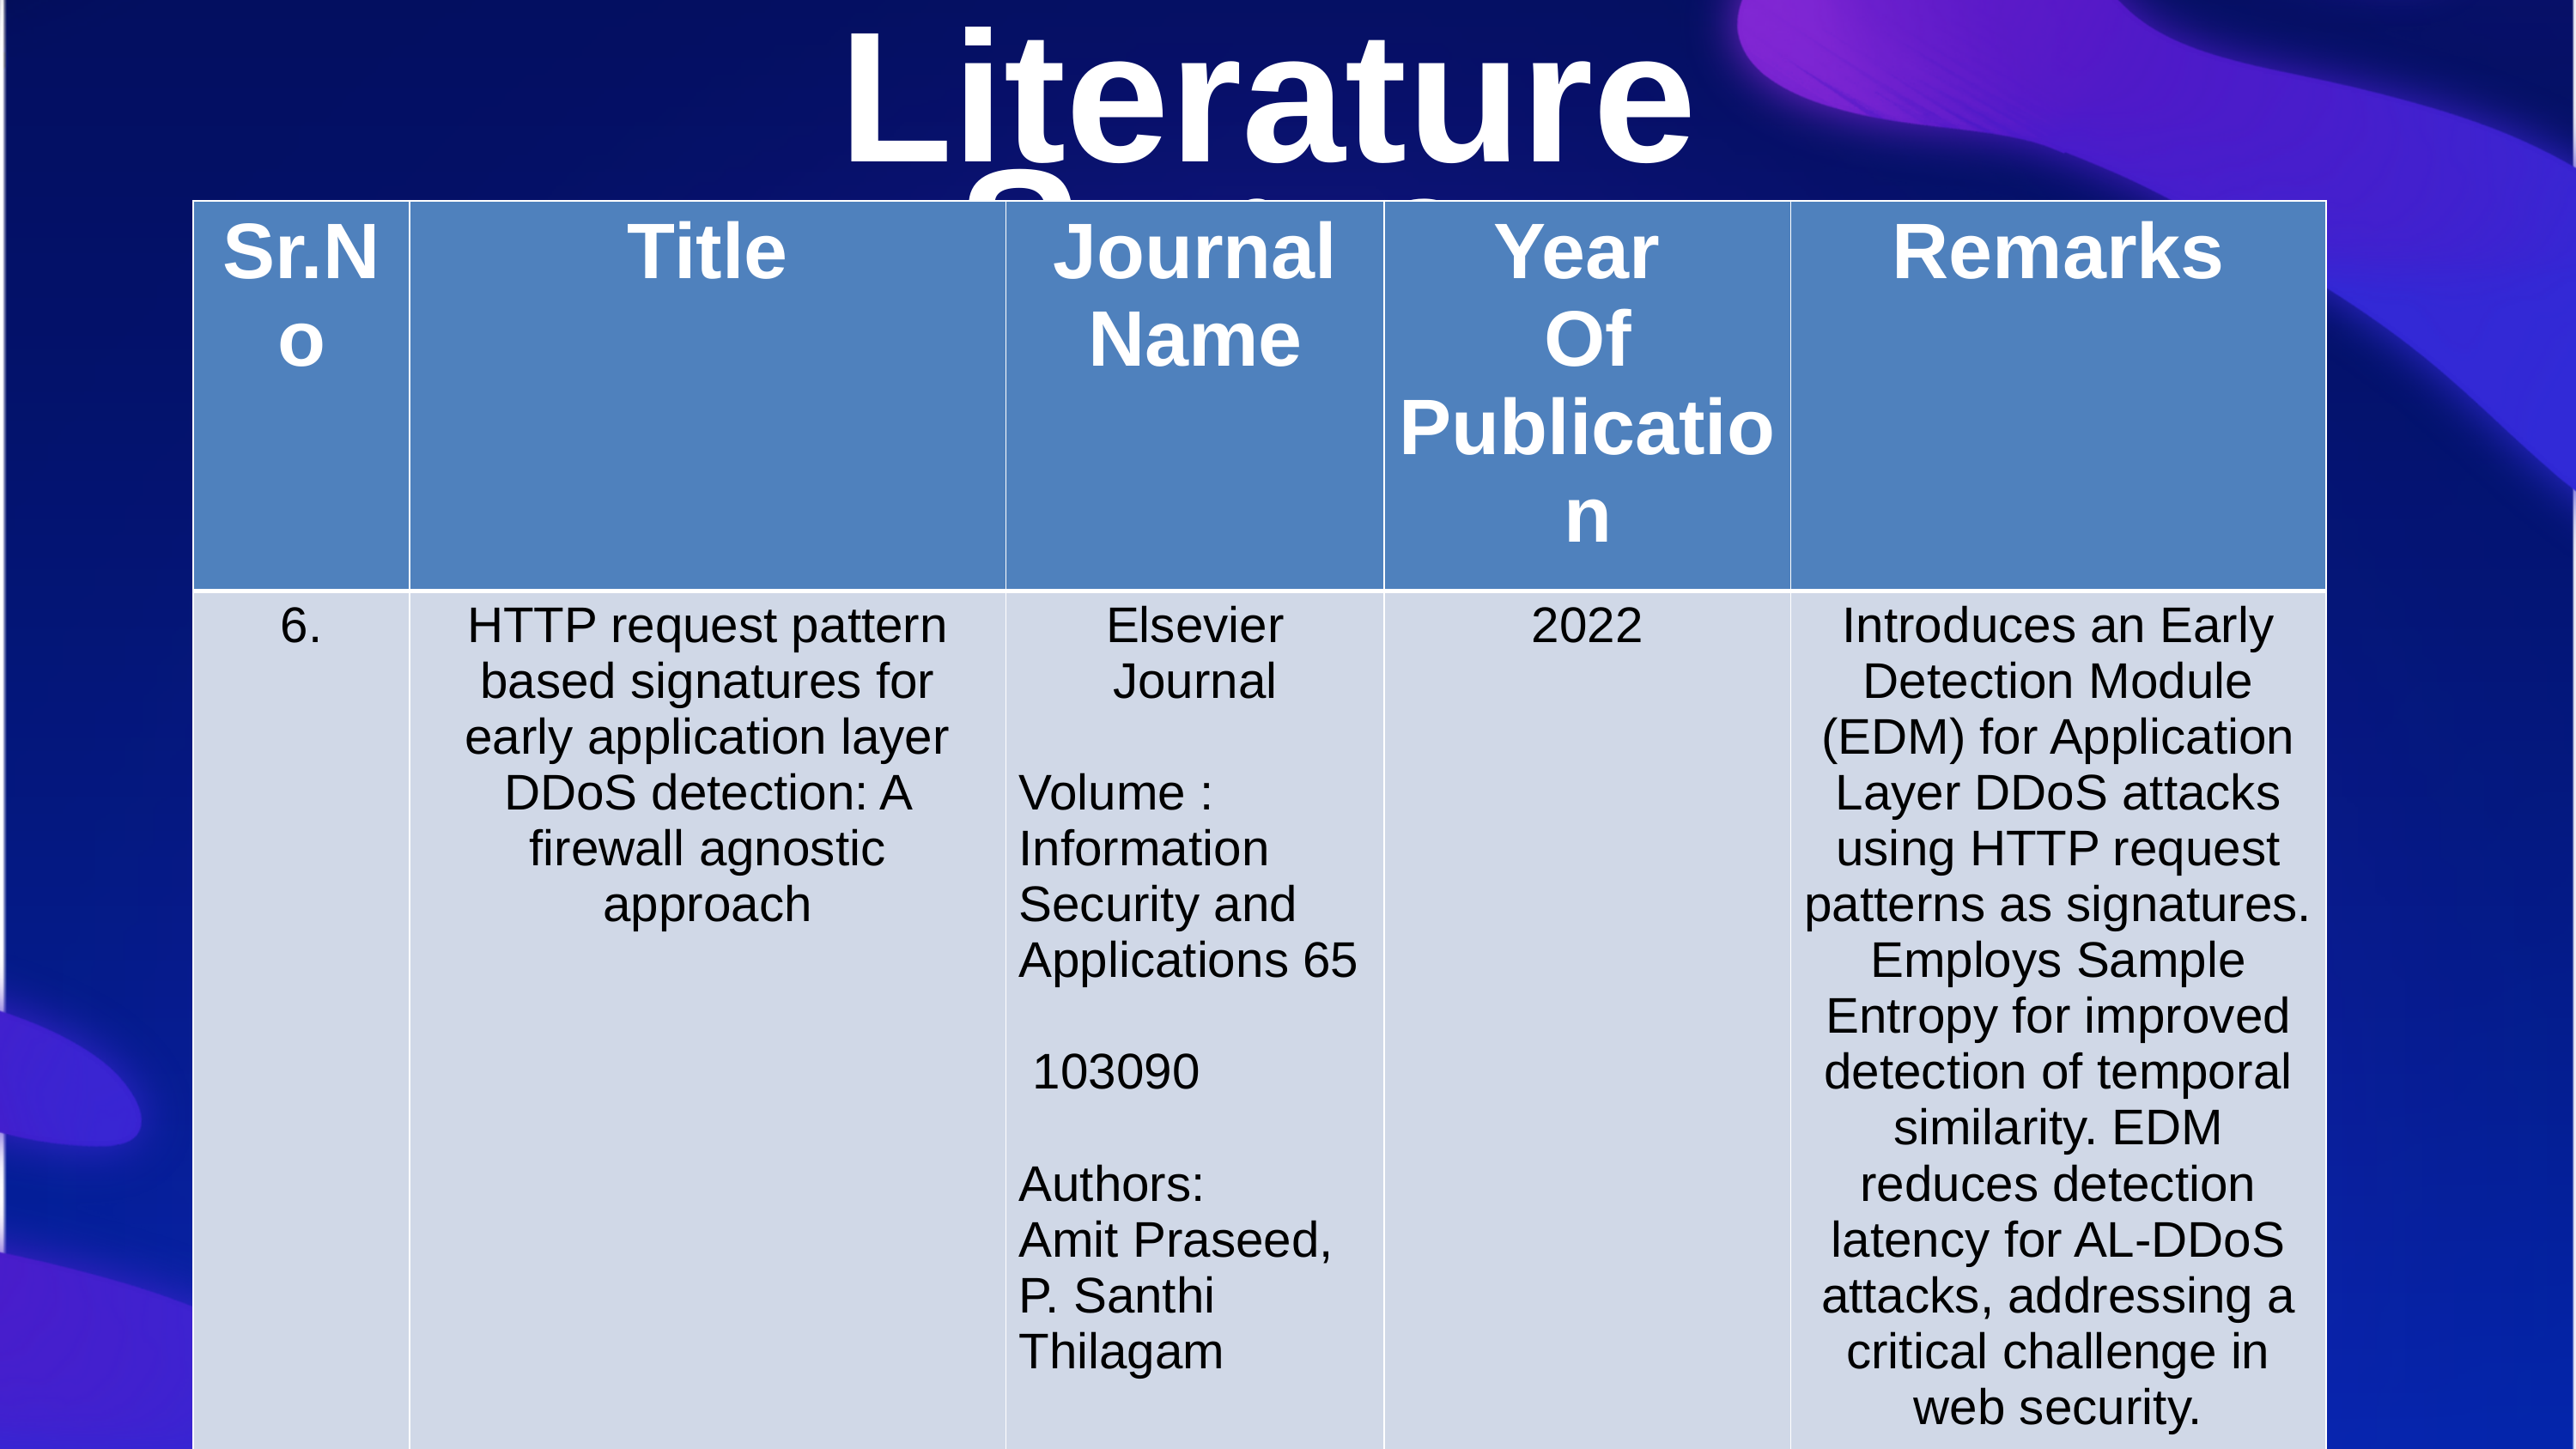

Literature Survey
| Sr.No | Title | Journal Name | Year Of Publication | Remarks |
| --- | --- | --- | --- | --- |
| 6. | HTTP request pattern based signatures for early application layer DDoS detection: A firewall agnostic approach | Elsevier Journal Volume : Information Security and Applications 65 103090 Authors: Amit Praseed, P. Santhi Thilagam | 2022 | Introduces an Early Detection Module (EDM) for Application Layer DDoS attacks using HTTP request patterns as signatures. Employs Sample Entropy for improved detection of temporal similarity. EDM reduces detection latency for AL-DDoS attacks, addressing a critical challenge in web security. |